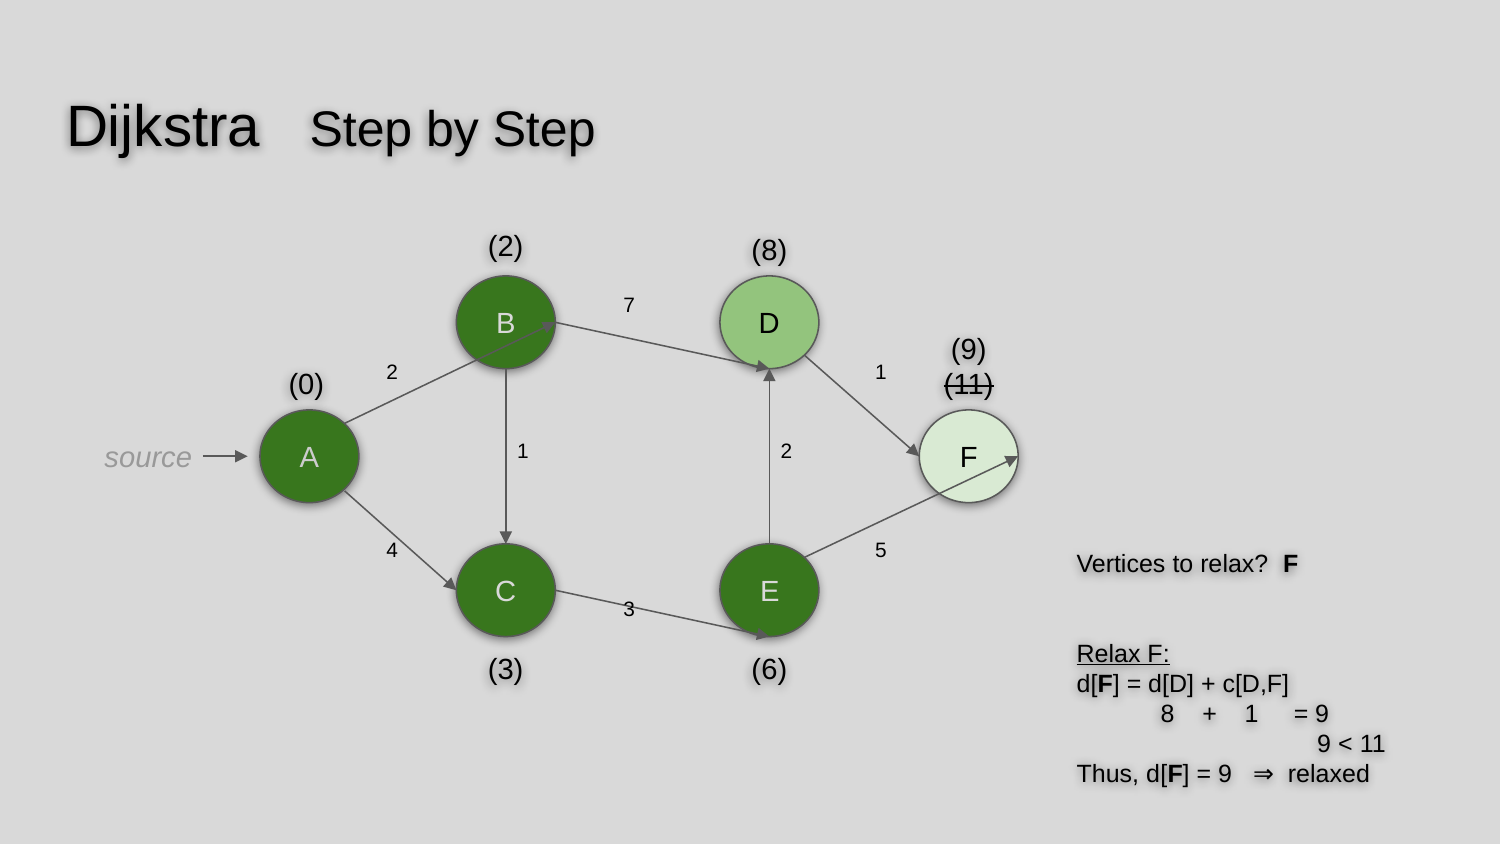

# Dijkstra   Step by Step
(2)
(8)

B
7
D
(9)
(0)
2
1
(11)

A
F
source
1
2

Vertices to relax?  F

Relax F:
d[F] = d[D] + c[D,F]
            8    +    1     = 9		             9 < 11
Thus, d[F] = 9   ⇒  relaxed

4
5

C
 E
3
(3)
(6)